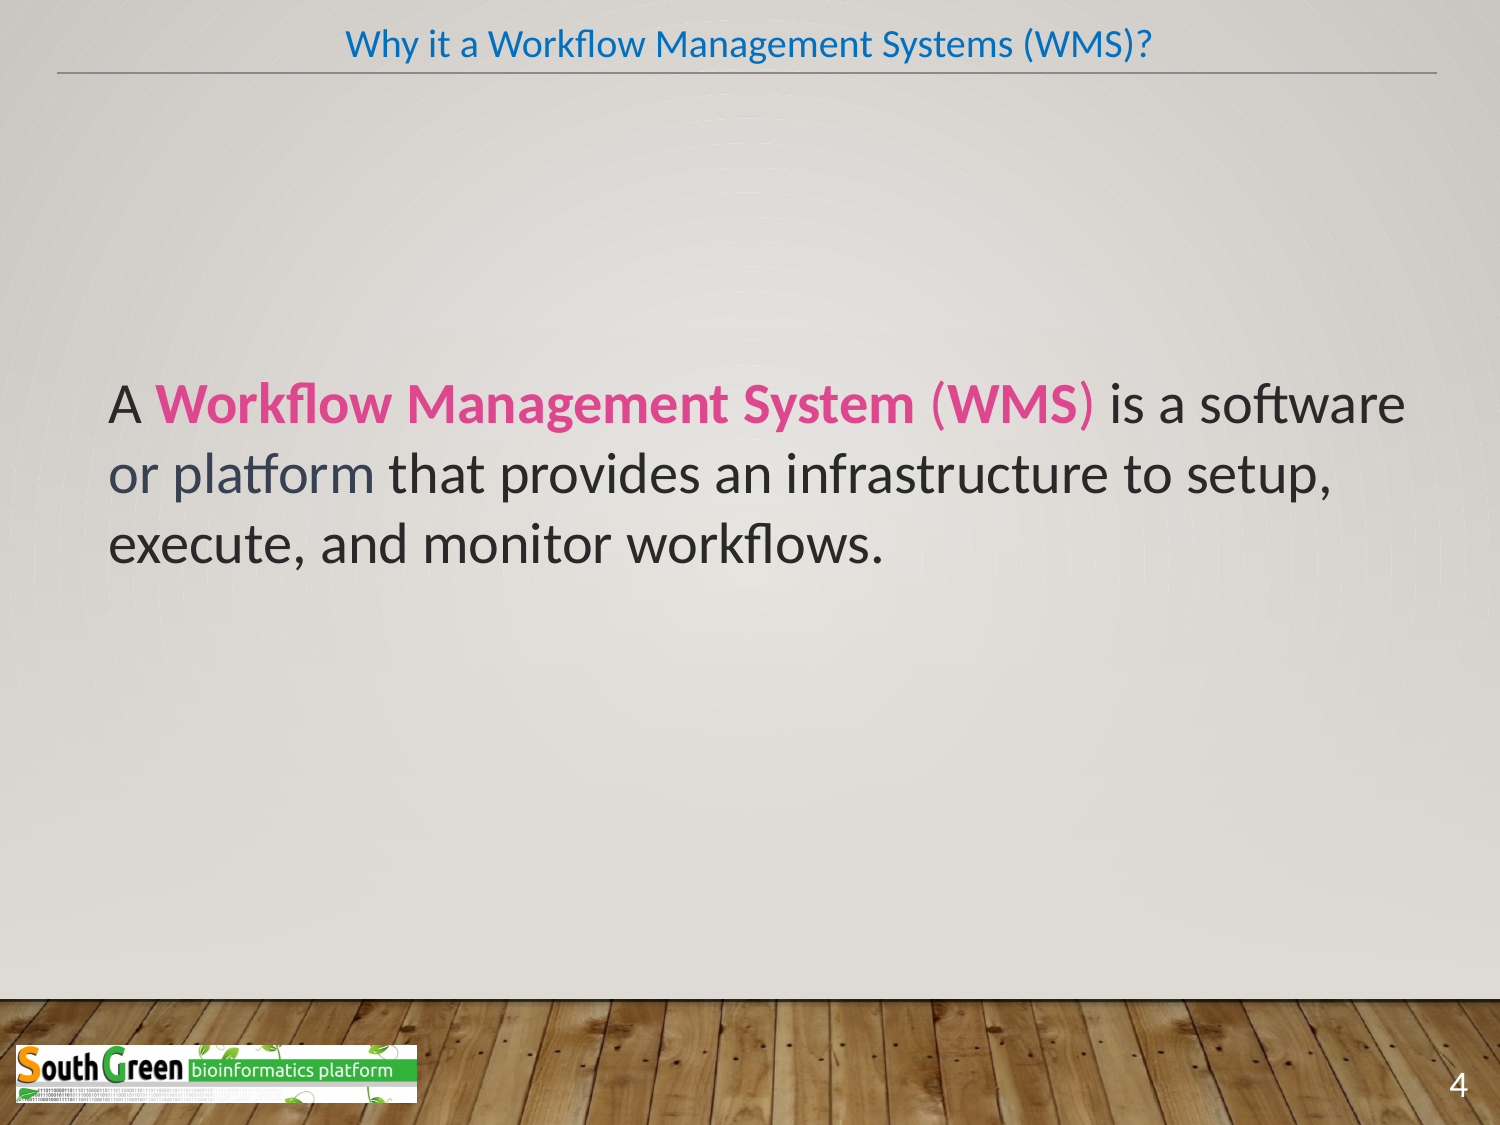

Why it a Workflow Management Systems (WMS)?

A Workflow Management System (WMS) is a software or platform that provides an infrastructure to setup, execute, and monitor workflows.
4